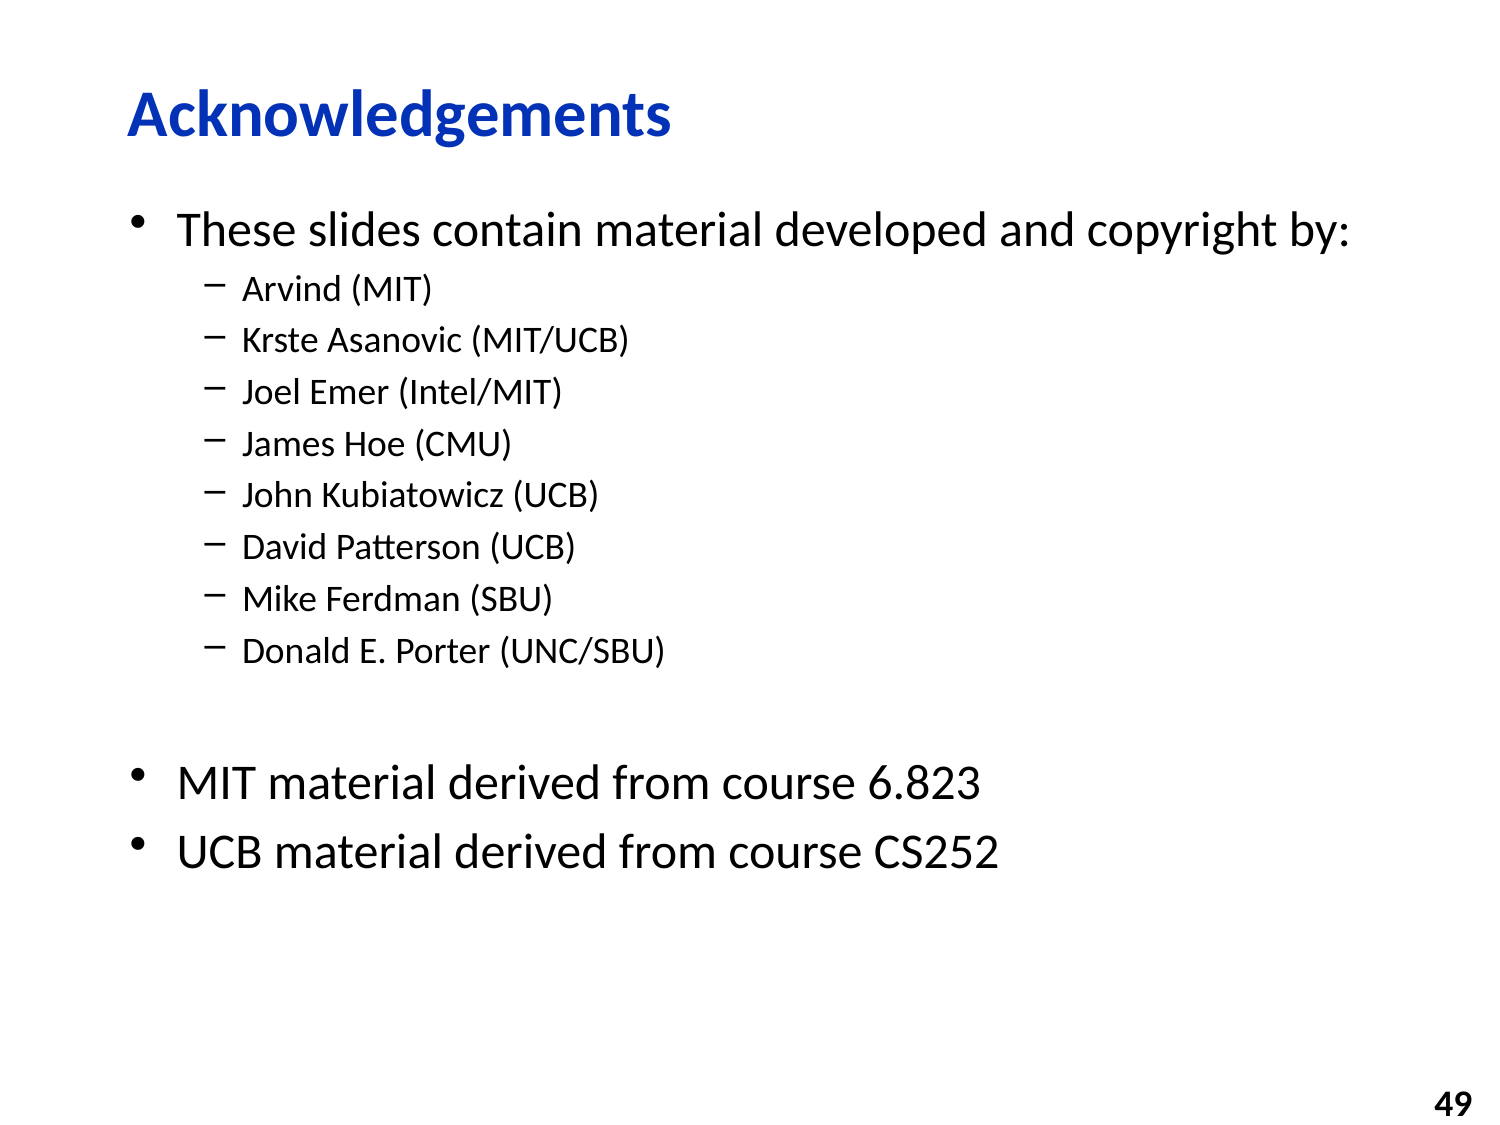

# Acknowledgements
These slides contain material developed and copyright by:
Arvind (MIT)
Krste Asanovic (MIT/UCB)
Joel Emer (Intel/MIT)
James Hoe (CMU)
John Kubiatowicz (UCB)
David Patterson (UCB)
Mike Ferdman (SBU)
Donald E. Porter (UNC/SBU)

MIT material derived from course 6.823
UCB material derived from course CS252
49